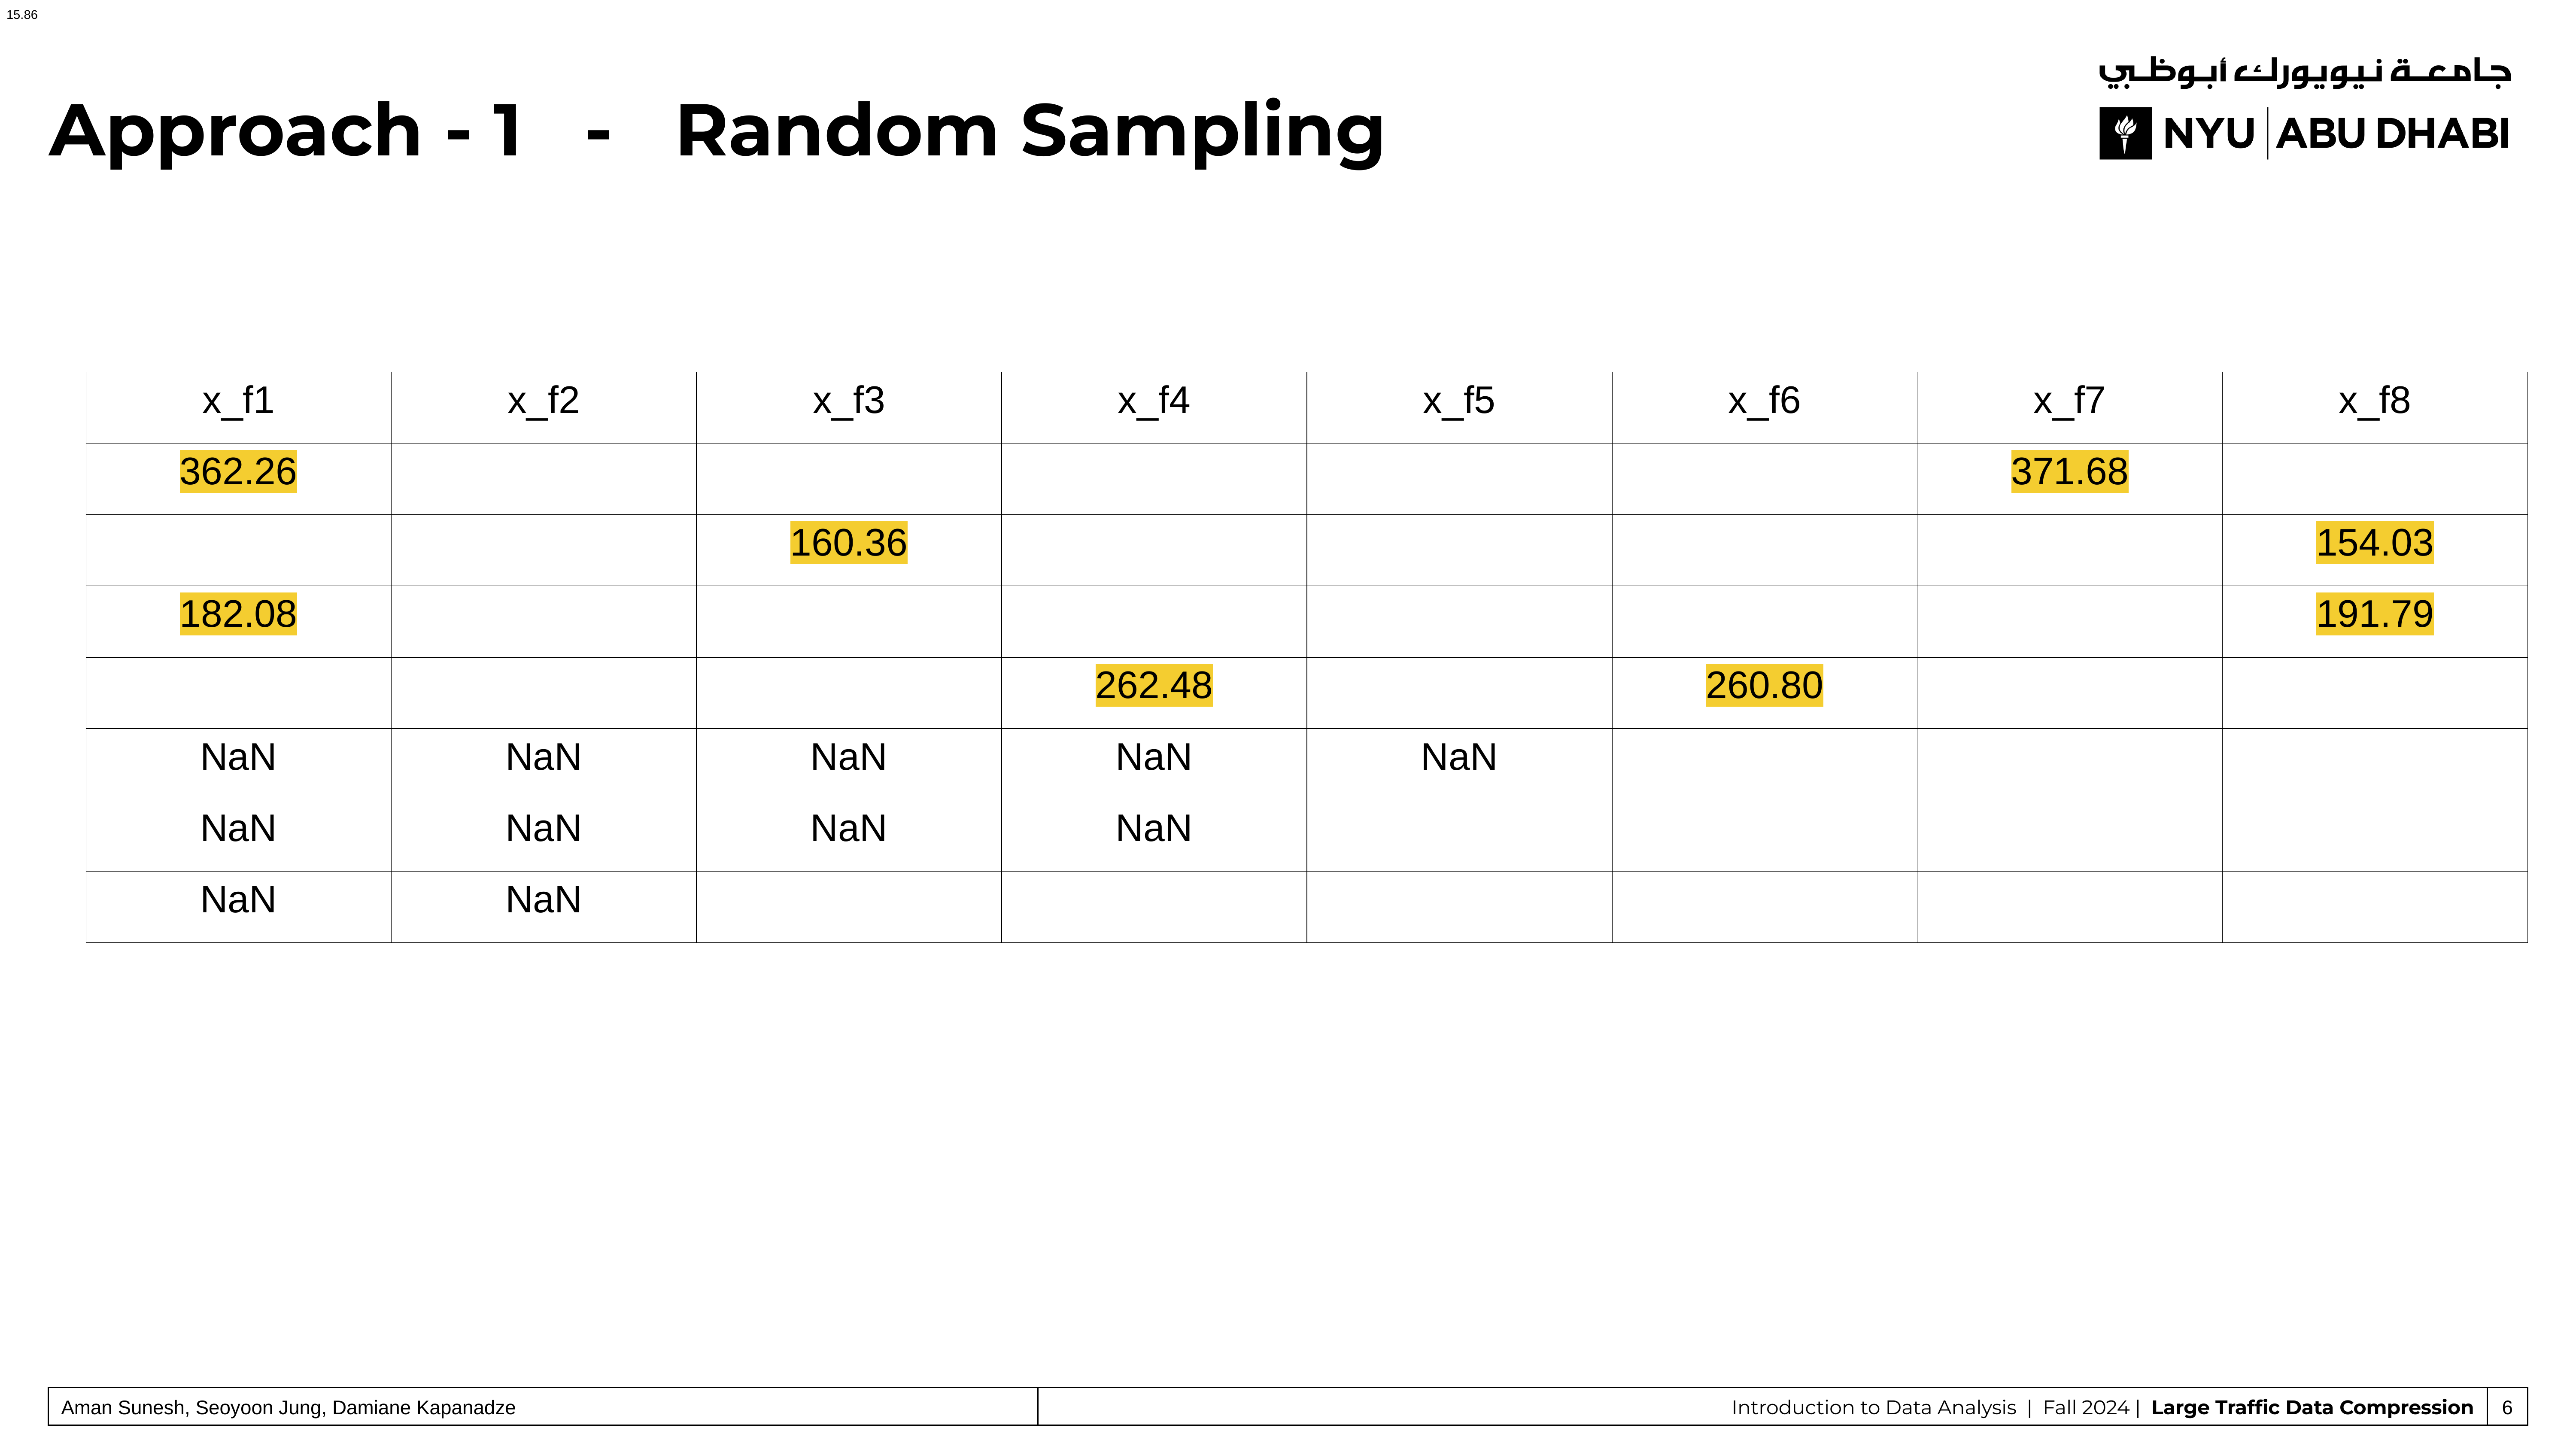

15.86
# Approach - 1   -   Random Sampling
| x\_f1 | x\_f2 | x\_f3 | x\_f4 | x\_f5 | x\_f6 | x\_f7 | x\_f8 |
| --- | --- | --- | --- | --- | --- | --- | --- |
| 362.26 |  |  |  |  |  | 371.68 |  |
|  |  | 160.36 |  |  |  |  | 154.03 |
| 182.08 |  |  |  |  |  |  | 191.79 |
|  |  |  | 262.48 |  | 260.80 |  |  |
| NaN | NaN | NaN | NaN | NaN |  |  |  |
| NaN | NaN | NaN | NaN |  |  |  |  |
| NaN | NaN |  |  |  |  |  |  |
Aman Sunesh, Seoyoon Jung, Damiane Kapanadze
Introduction to Data Analysis  |  Fall 2024 |  Large Traffic Data Compression
6